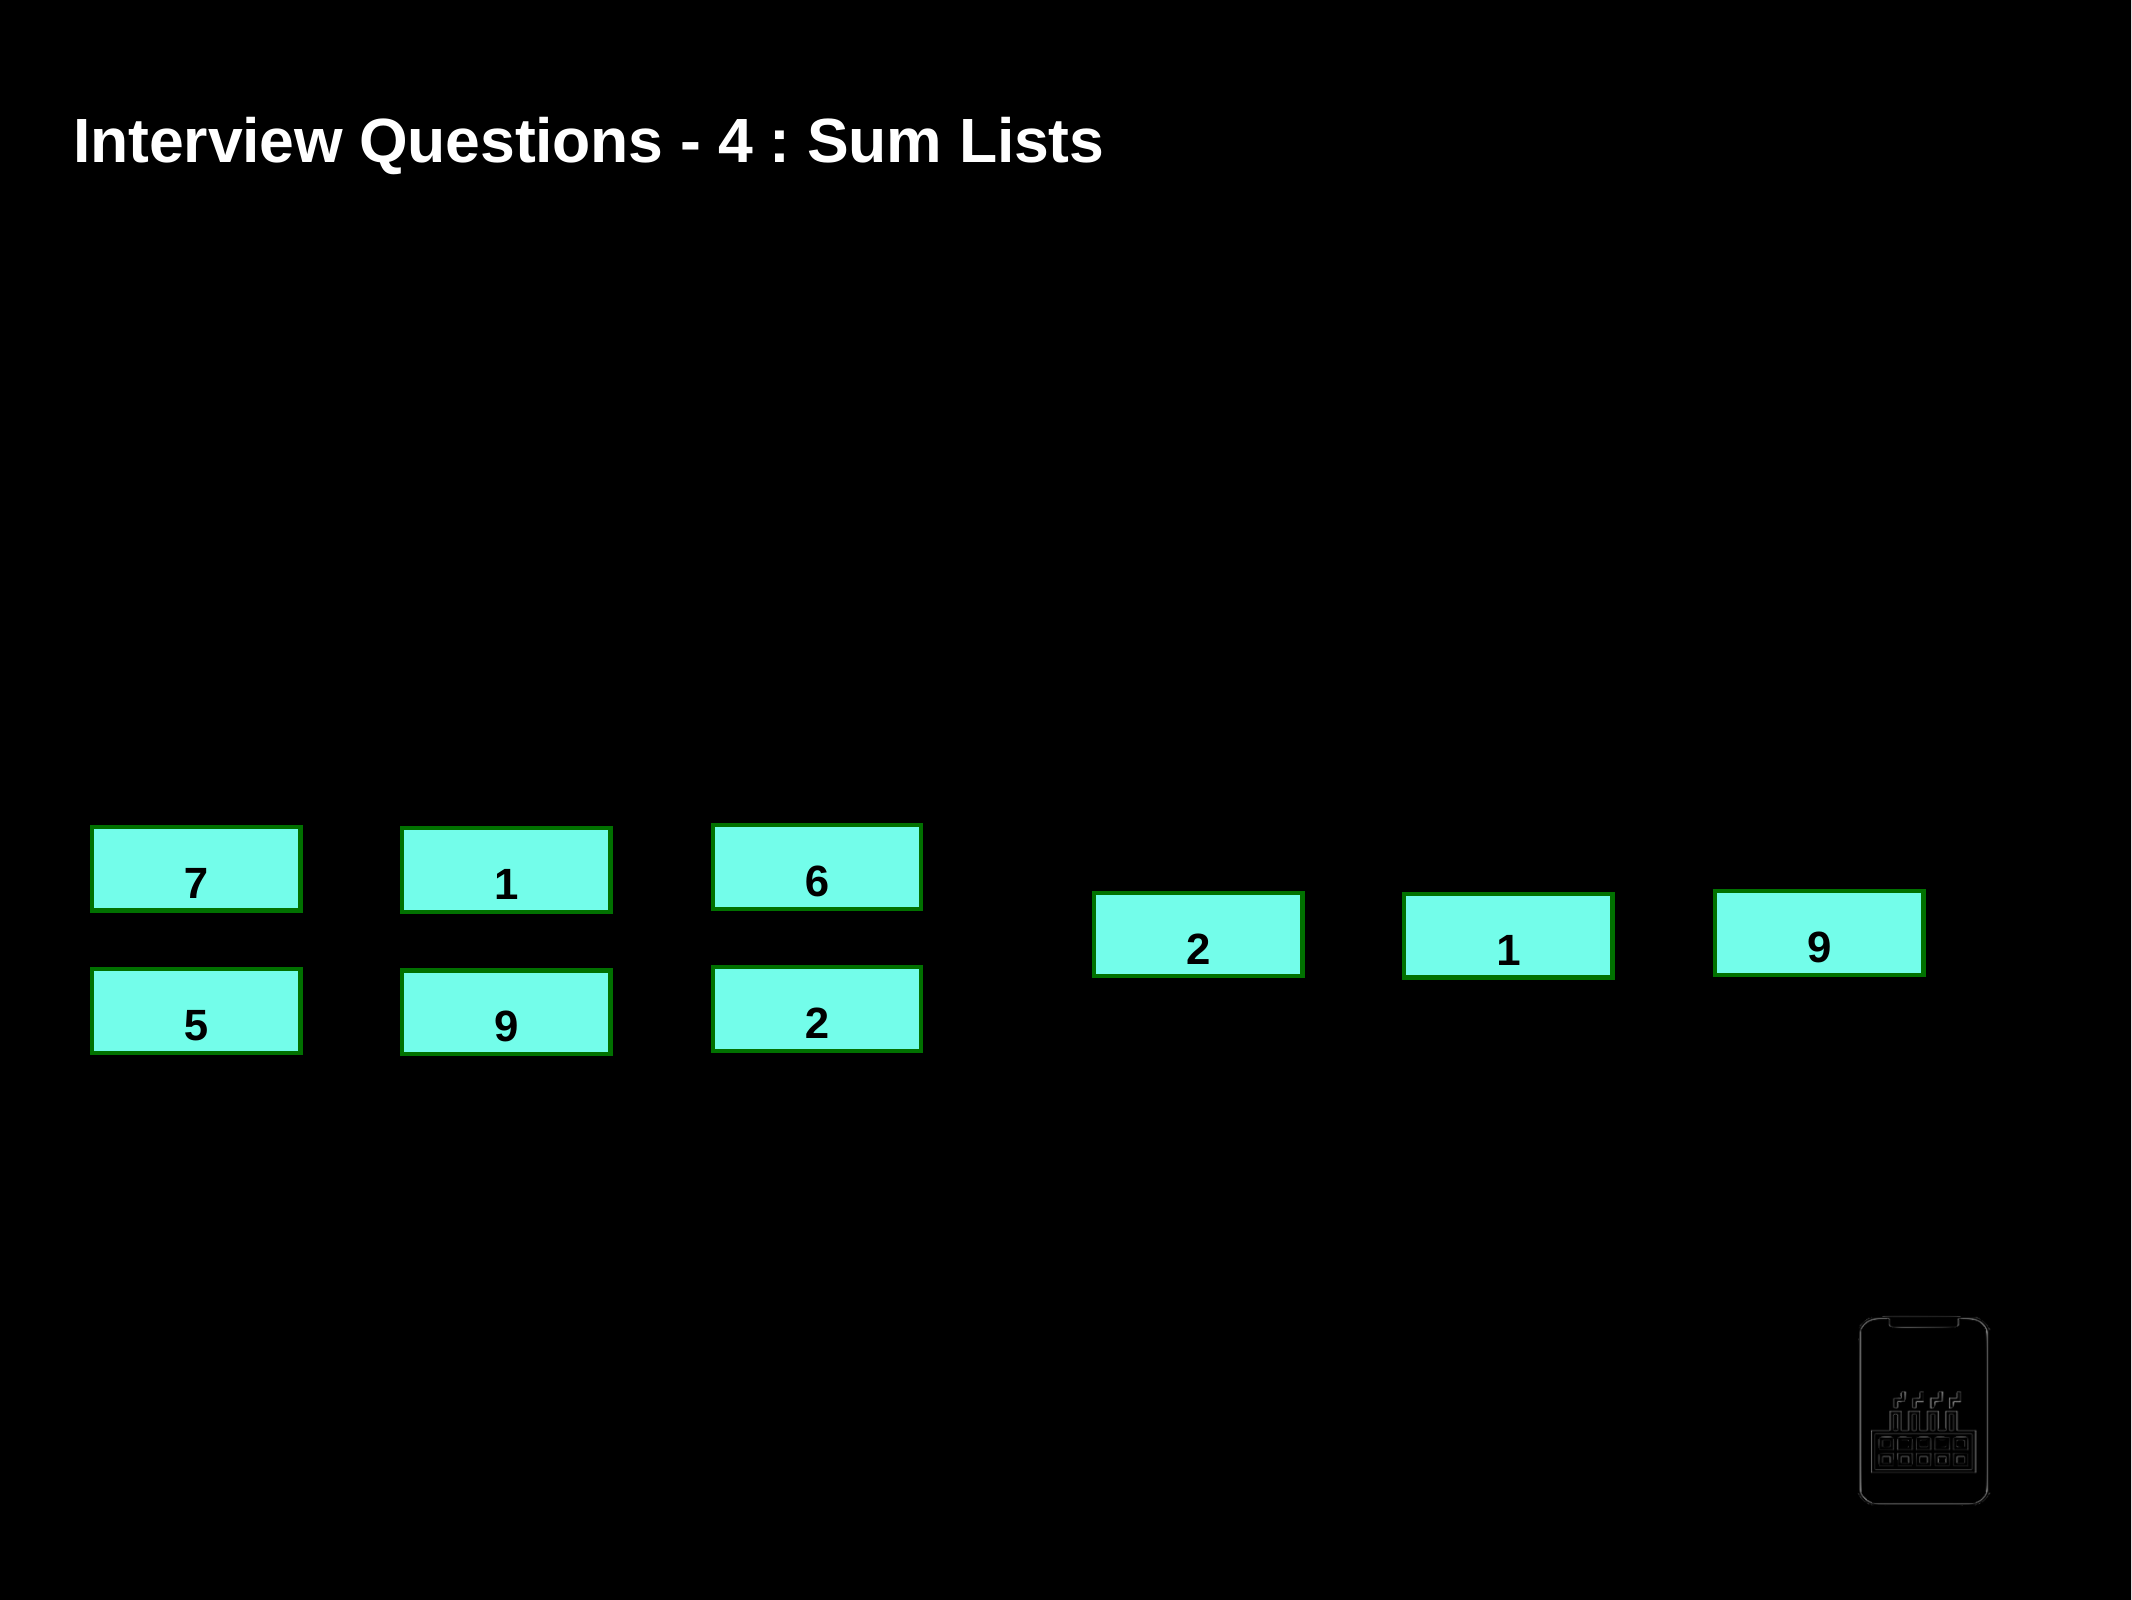

Interview Questions - 4 : Sum Lists
You have two numbers represented by a linked list, where each node contains a single digit. The digits are stored in reverse order, such that the 1's digit is at the head of the list. Write a function that adds the two numbers and returns the sum as a linked list.
list1 = 7 -> 1 -> 6 list2 = 5 -> 9 -> 2
617 295

617 + 295 = 912
sumList = 2 -> 1 -> 9
617
7 + 5 = 12 1+9+1 = 11
6+2+1 = 9
+ 295
912

6
7
1

9
2
1

2
5
9

AppMillers
www.appmillers.com